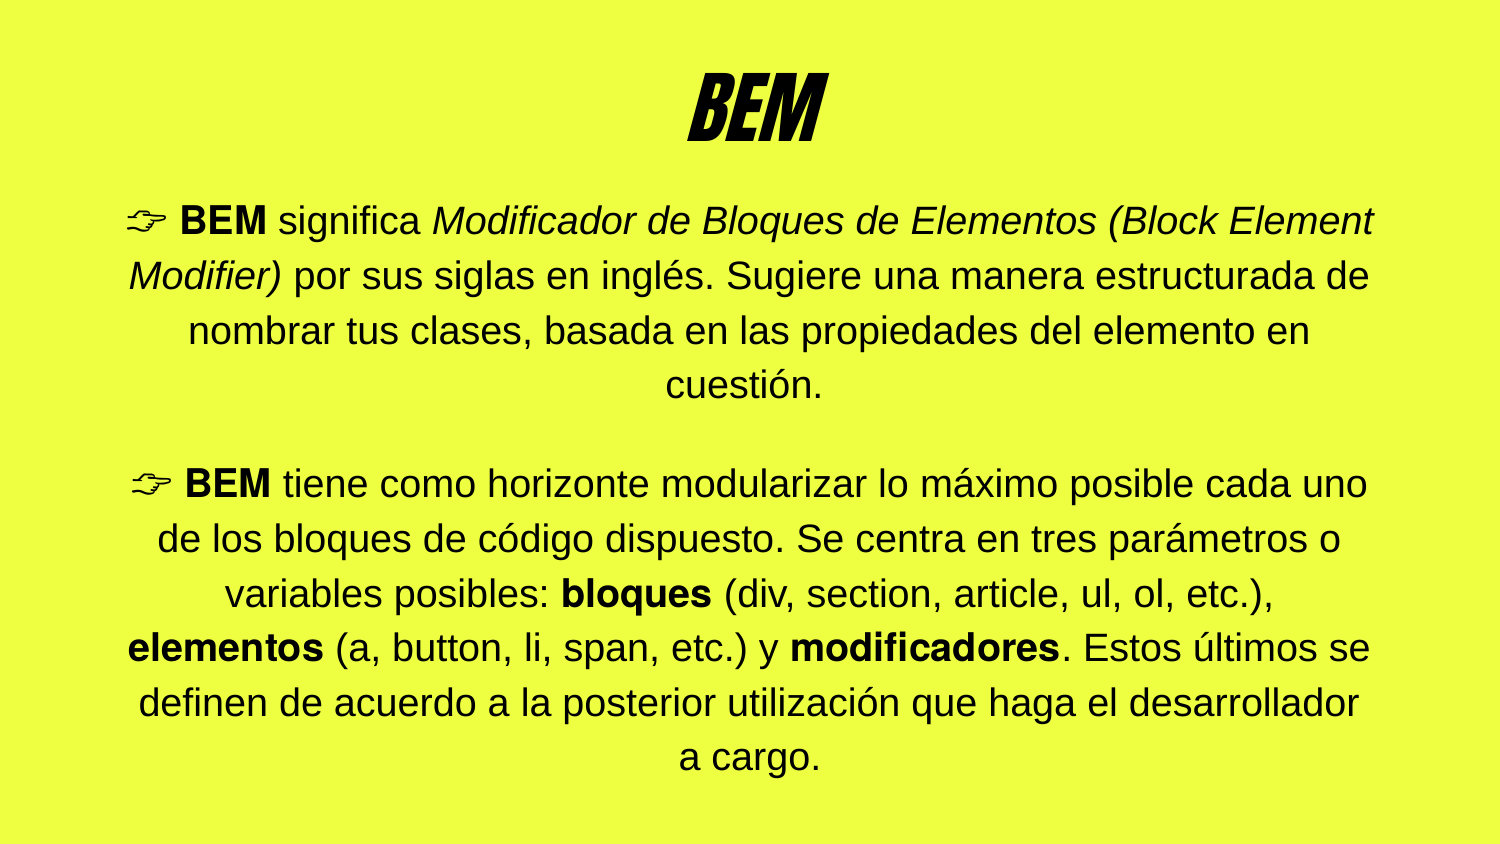

BEM

👉 BEM significa Modificador de Bloques de Elementos (Block Element Modifier) por sus siglas en inglés. Sugiere una manera estructurada de nombrar tus clases, basada en las propiedades del elemento en cuestión.
👉 BEM tiene como horizonte modularizar lo máximo posible cada uno de los bloques de código dispuesto. Se centra en tres parámetros o variables posibles: bloques (div, section, article, ul, ol, etc.), elementos (a, button, li, span, etc.) y modificadores. Estos últimos se definen de acuerdo a la posterior utilización que haga el desarrollador a cargo.